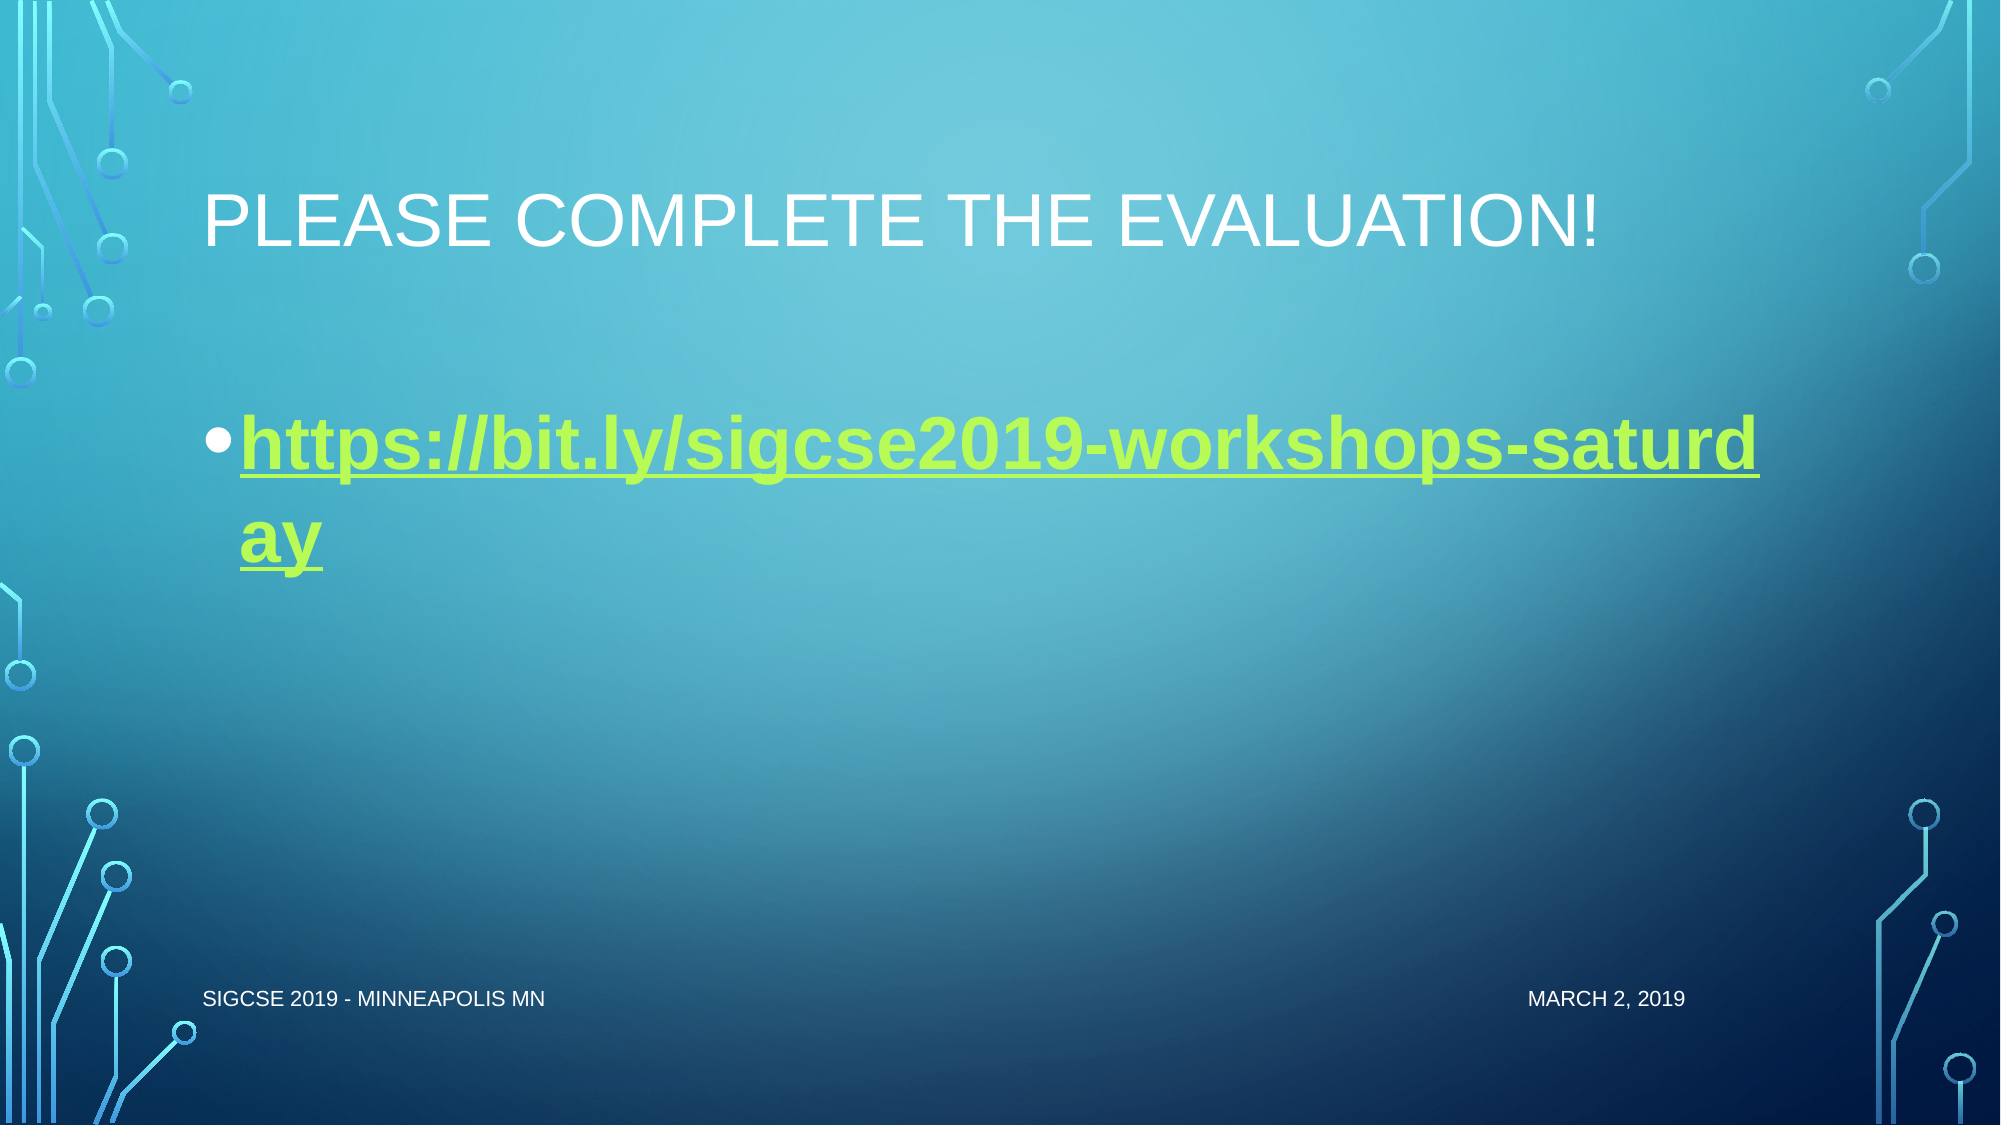

# Please complete the evaluation!
https://bit.ly/sigcse2019-workshops-saturday

SIGCSE 2019 - Minneapolis MN                                                                                                                                                                    March 2, 2019